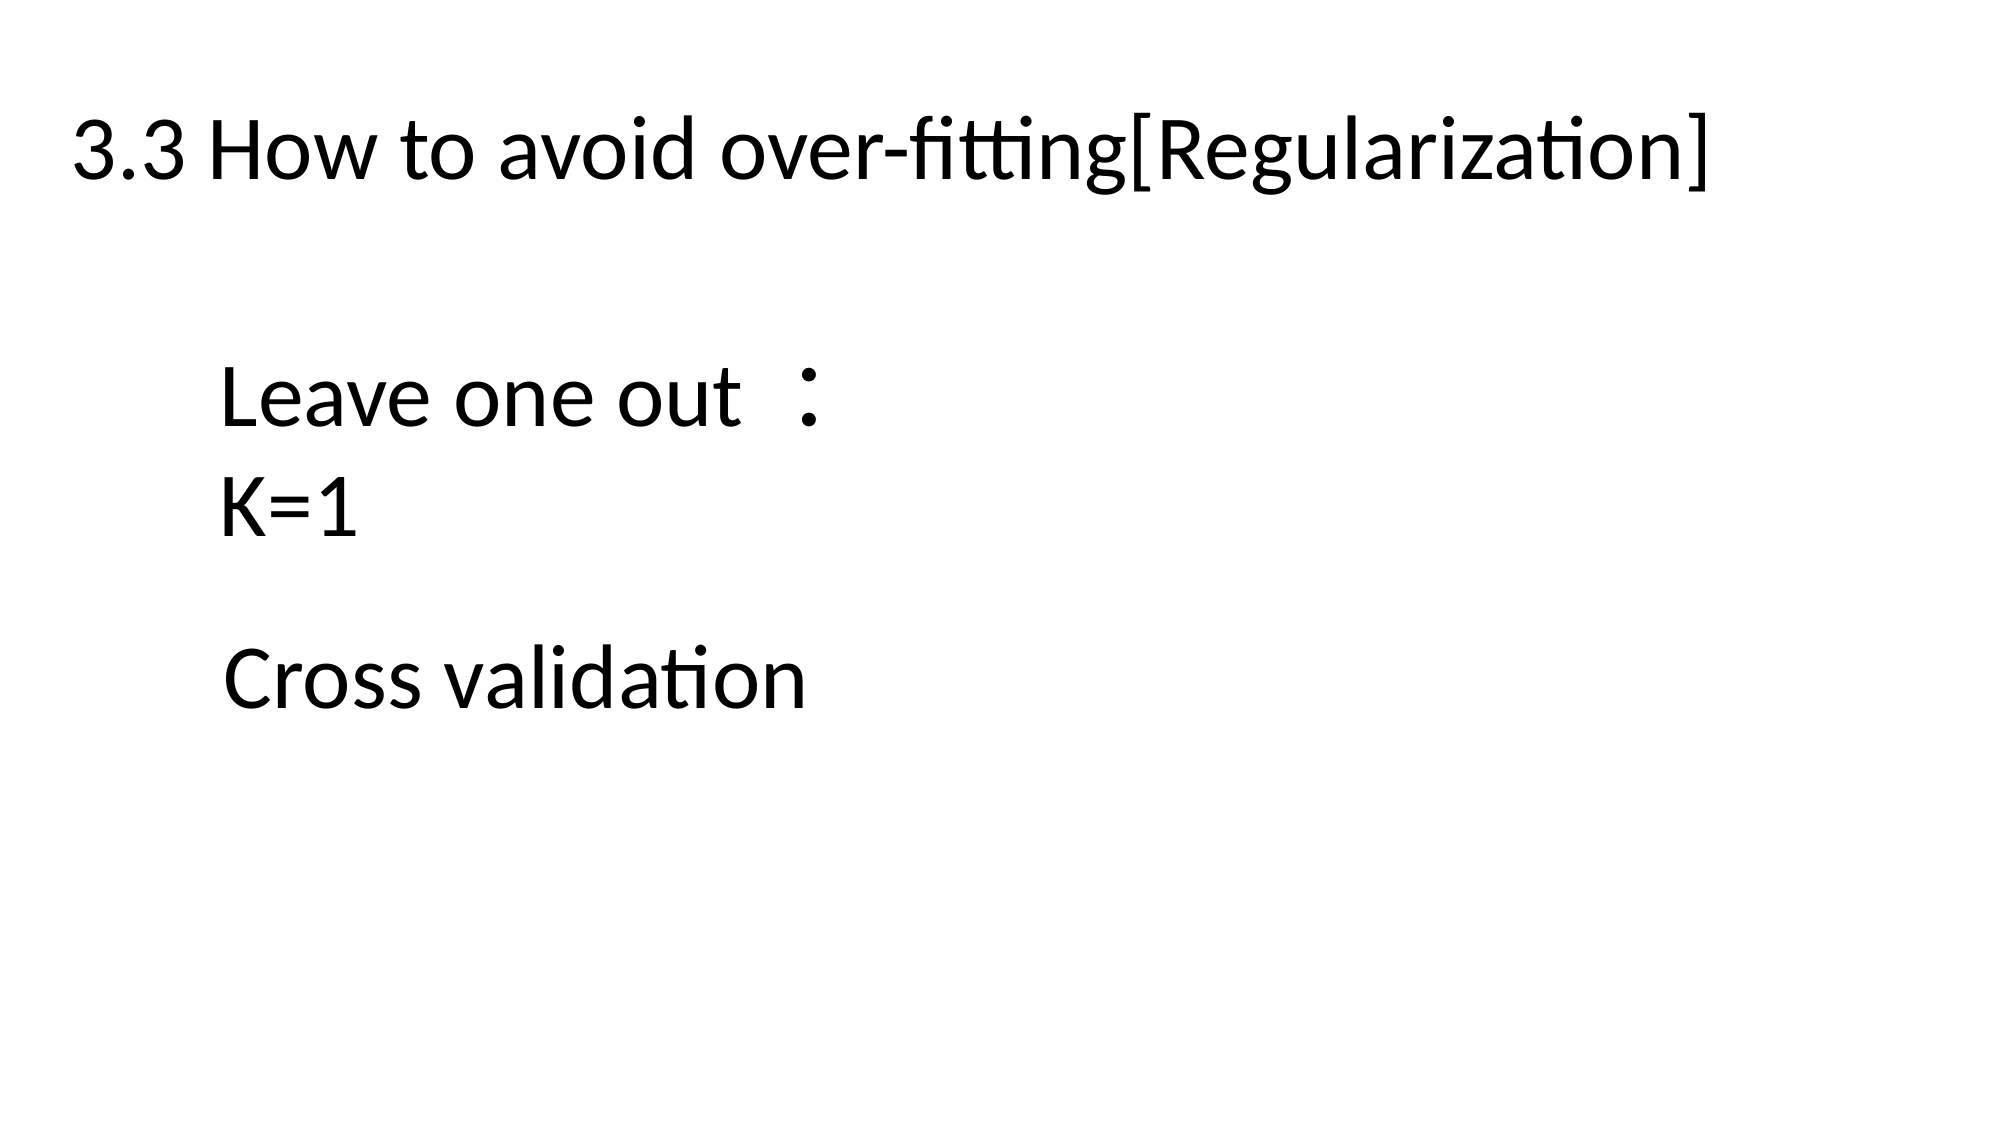

3.3 How to avoid over-fitting[Regularization]
Leave one out ： K=1
Cross validation